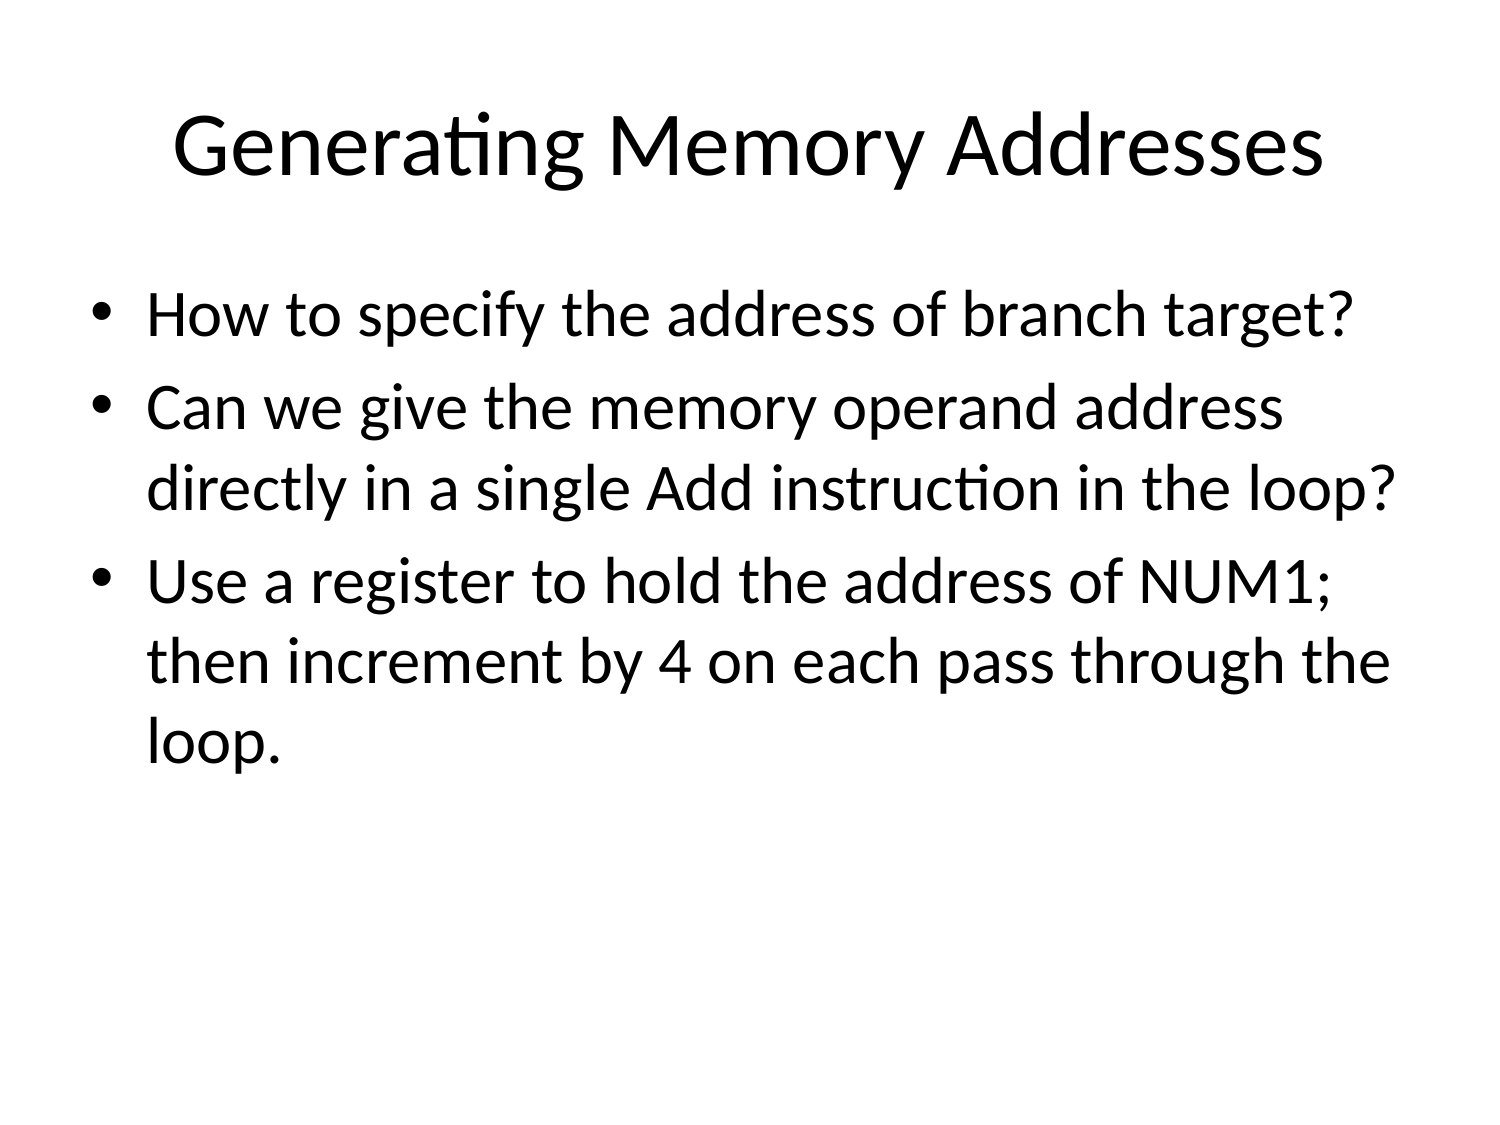

# Generating Memory Addresses
How to specify the address of branch target?
Can we give the memory operand address directly in a single Add instruction in the loop?
Use a register to hold the address of NUM1; then increment by 4 on each pass through the loop.